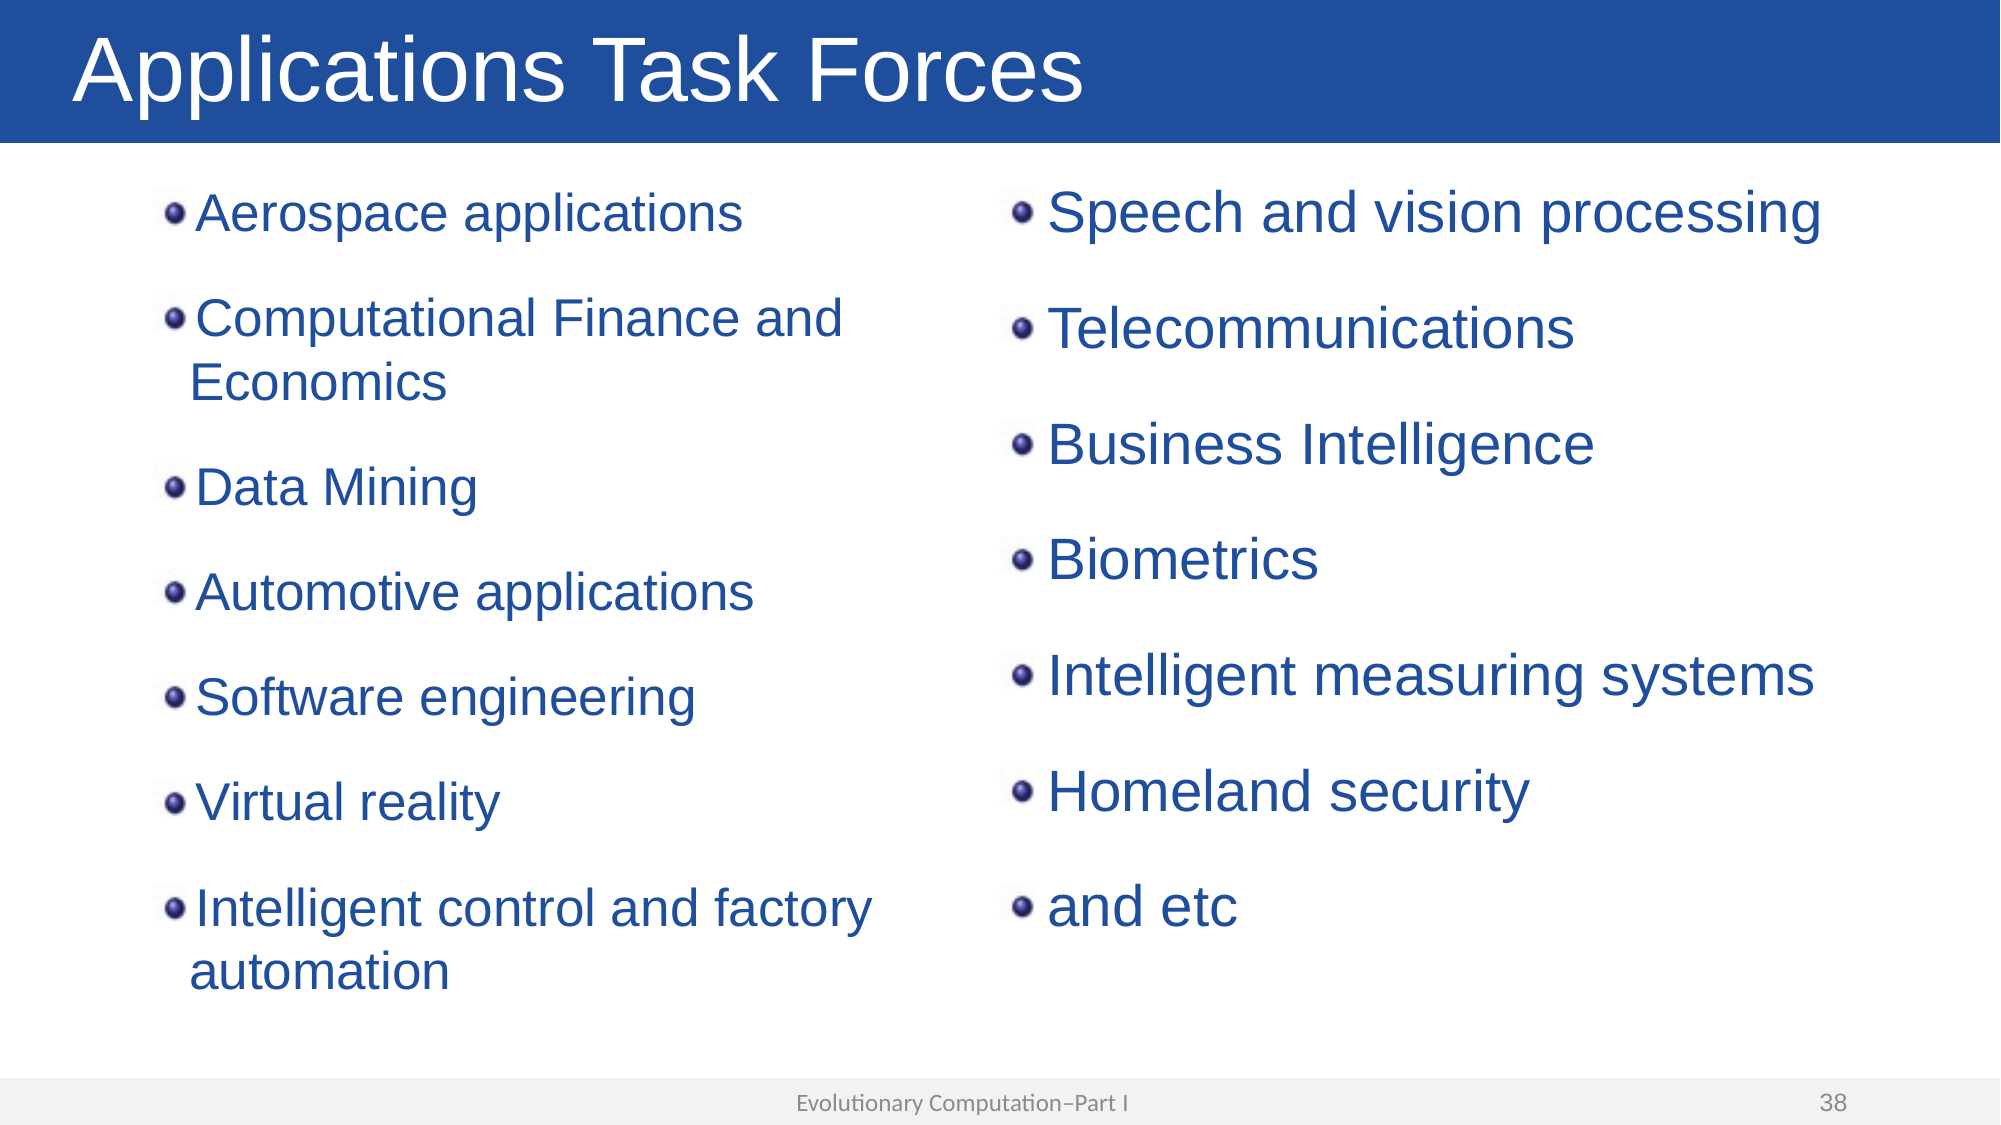

# Applications Task Forces
Speech and vision processing
Telecommunications
Business Intelligence
Biometrics
Intelligent measuring systems
Homeland security
and etc
Aerospace applications
Computational Finance and Economics
Data Mining
Automotive applications
Software engineering
Virtual reality
Intelligent control and factory automation

Evolutionary Computation–Part I
38